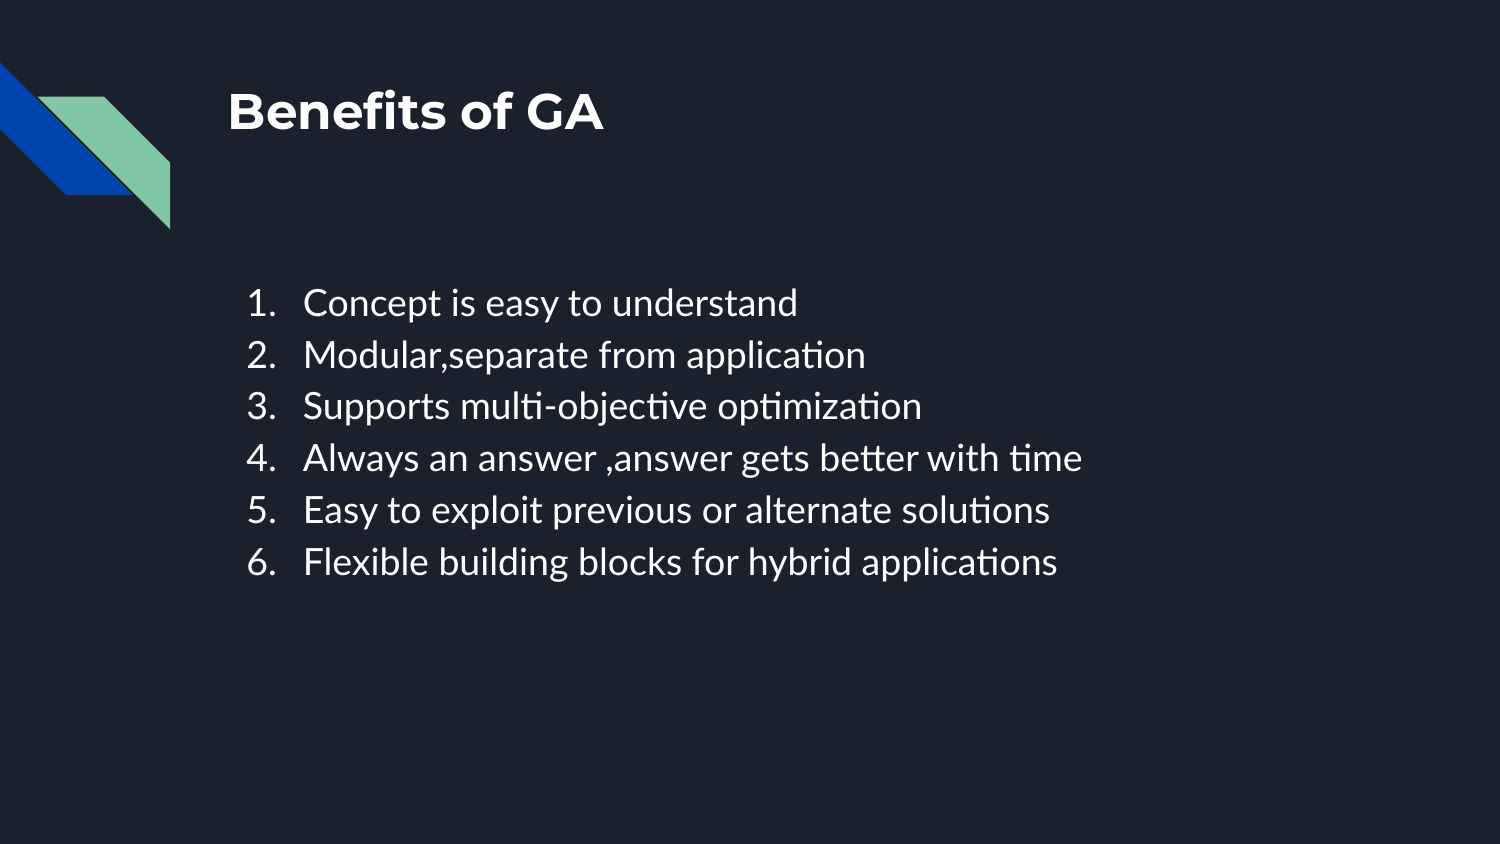

# Benefits of GA
Concept is easy to understand
Modular,separate from application
Supports multi-objective optimization
Always an answer ,answer gets better with time
Easy to exploit previous or alternate solutions
Flexible building blocks for hybrid applications